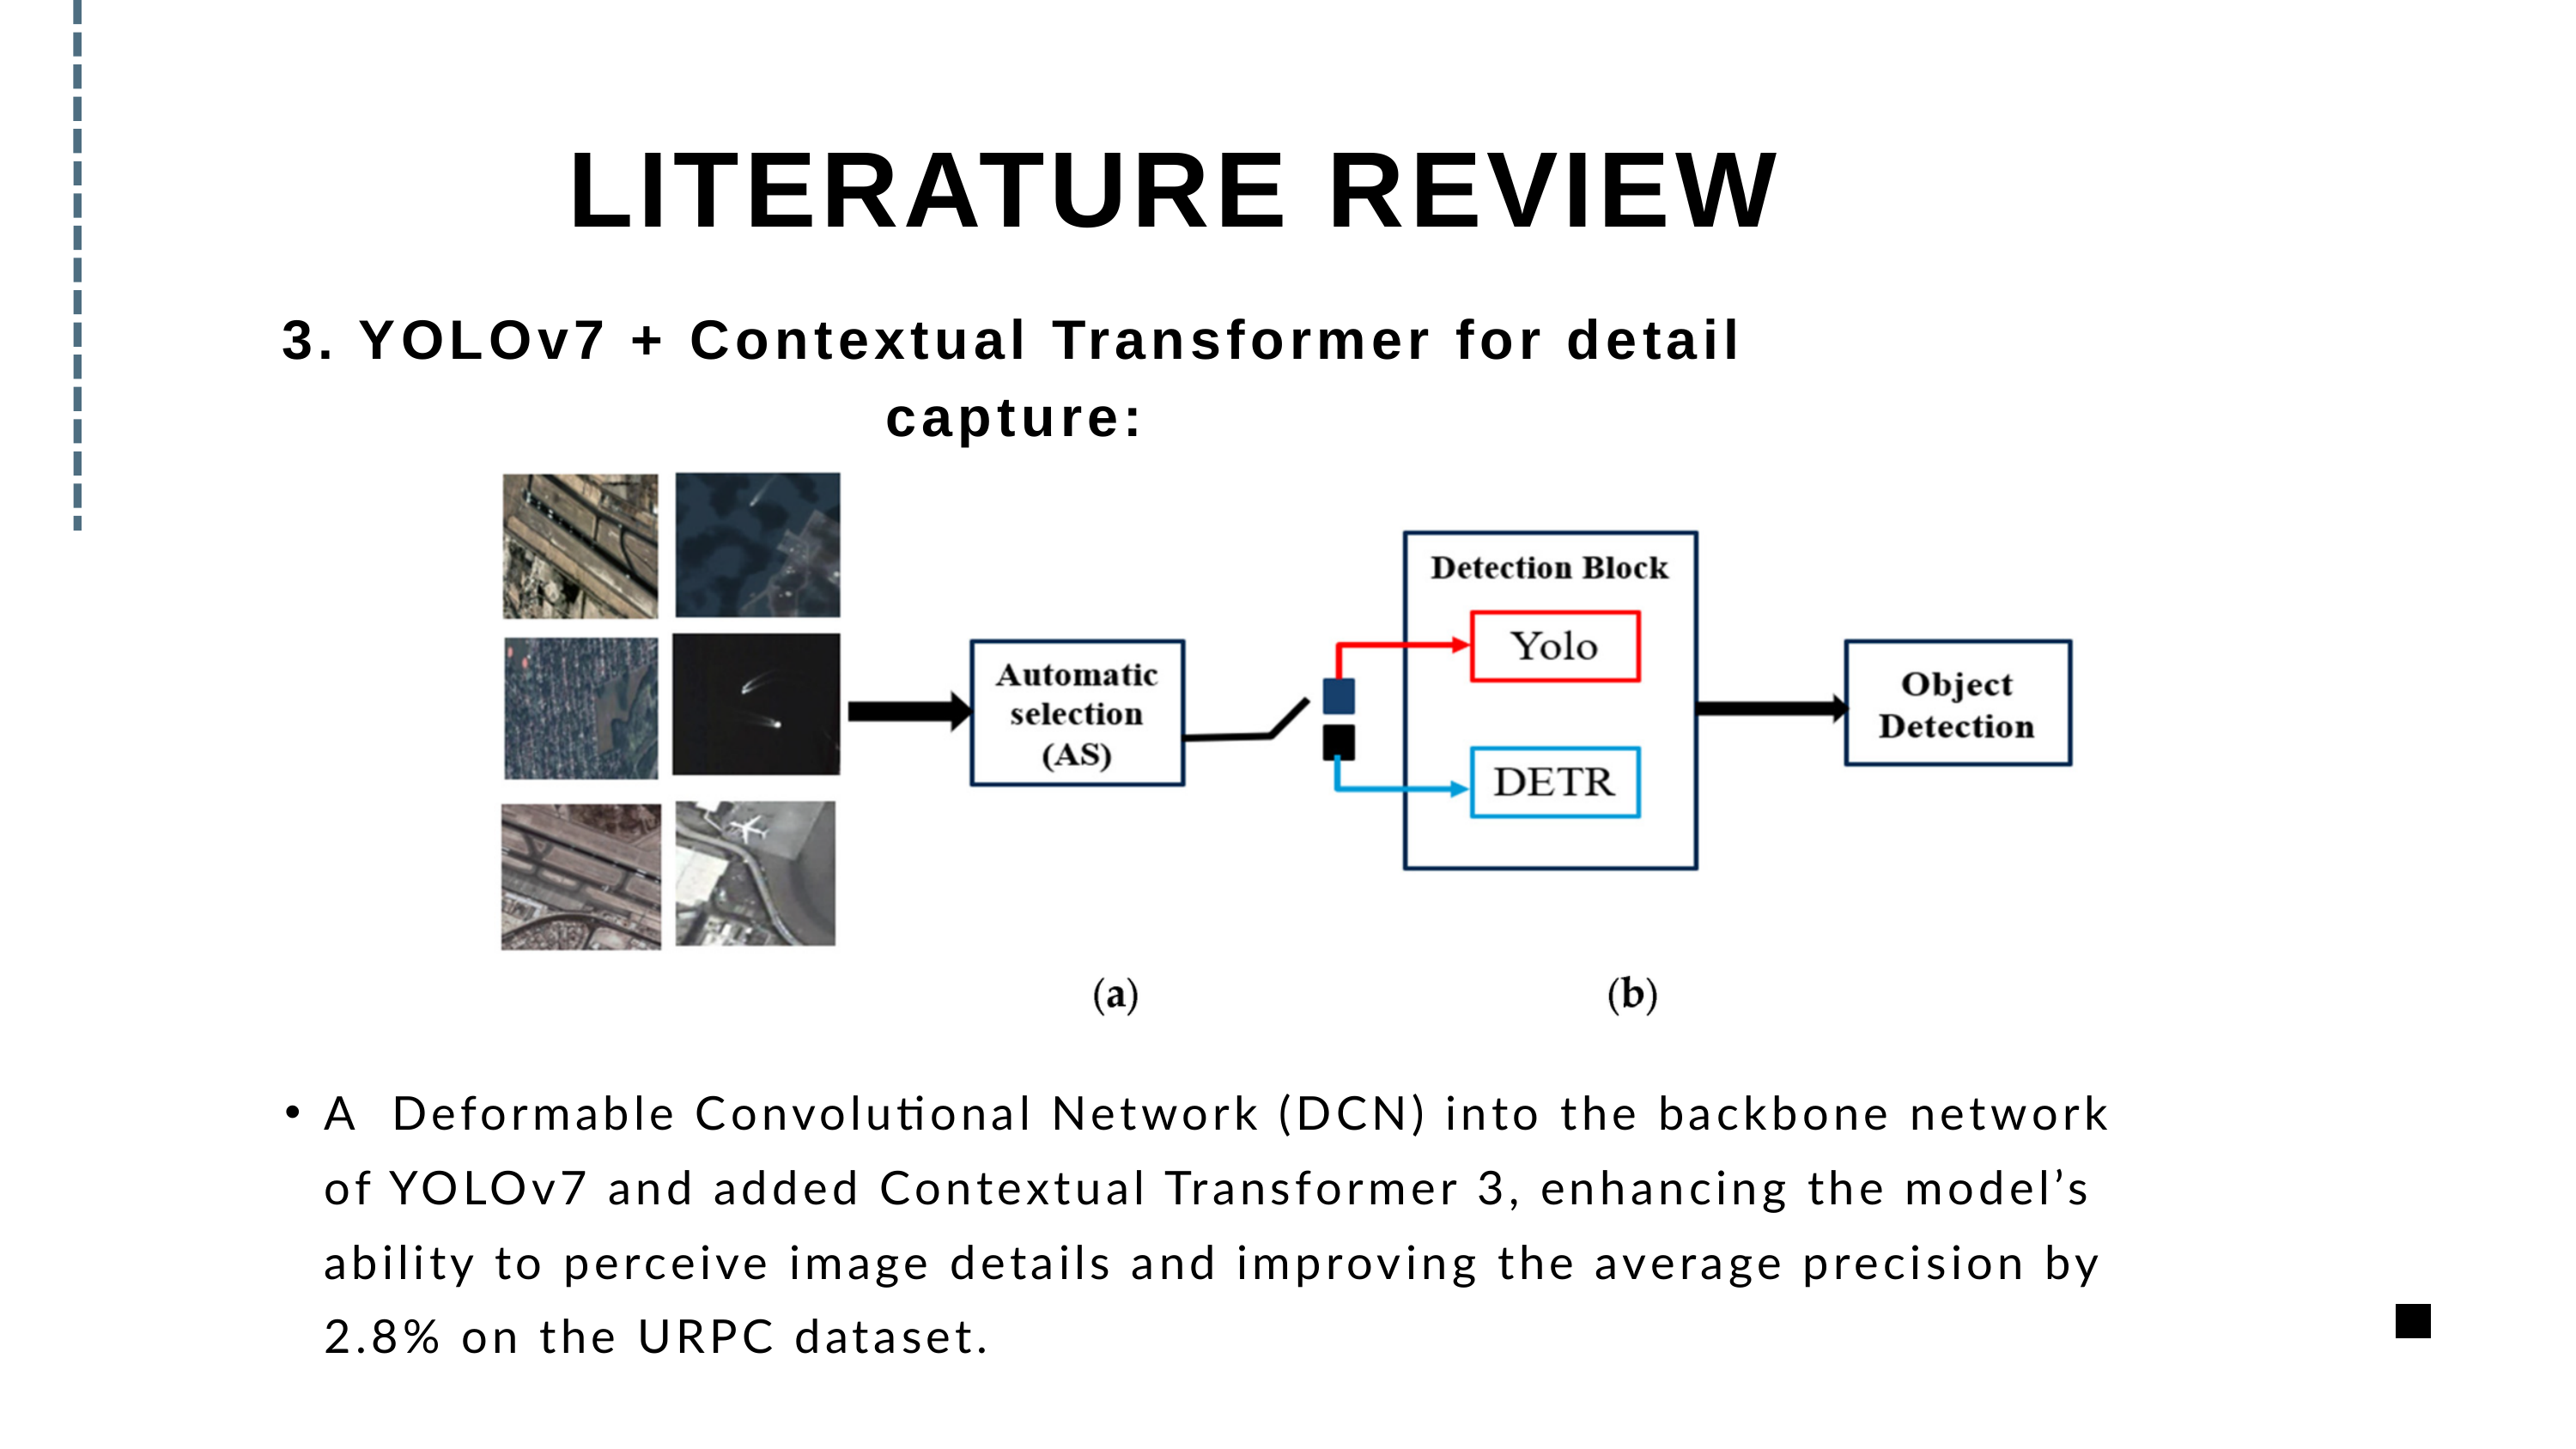

LITERATURE REVIEW
3. YOLOv7 + Contextual Transformer for detail capture:

A  Deformable Convolutional Network (DCN) into the backbone network of YOLOv7 and added Contextual Transformer 3, enhancing the model’s ability to perceive image details and improving the average precision by 2.8% on the URPC dataset.